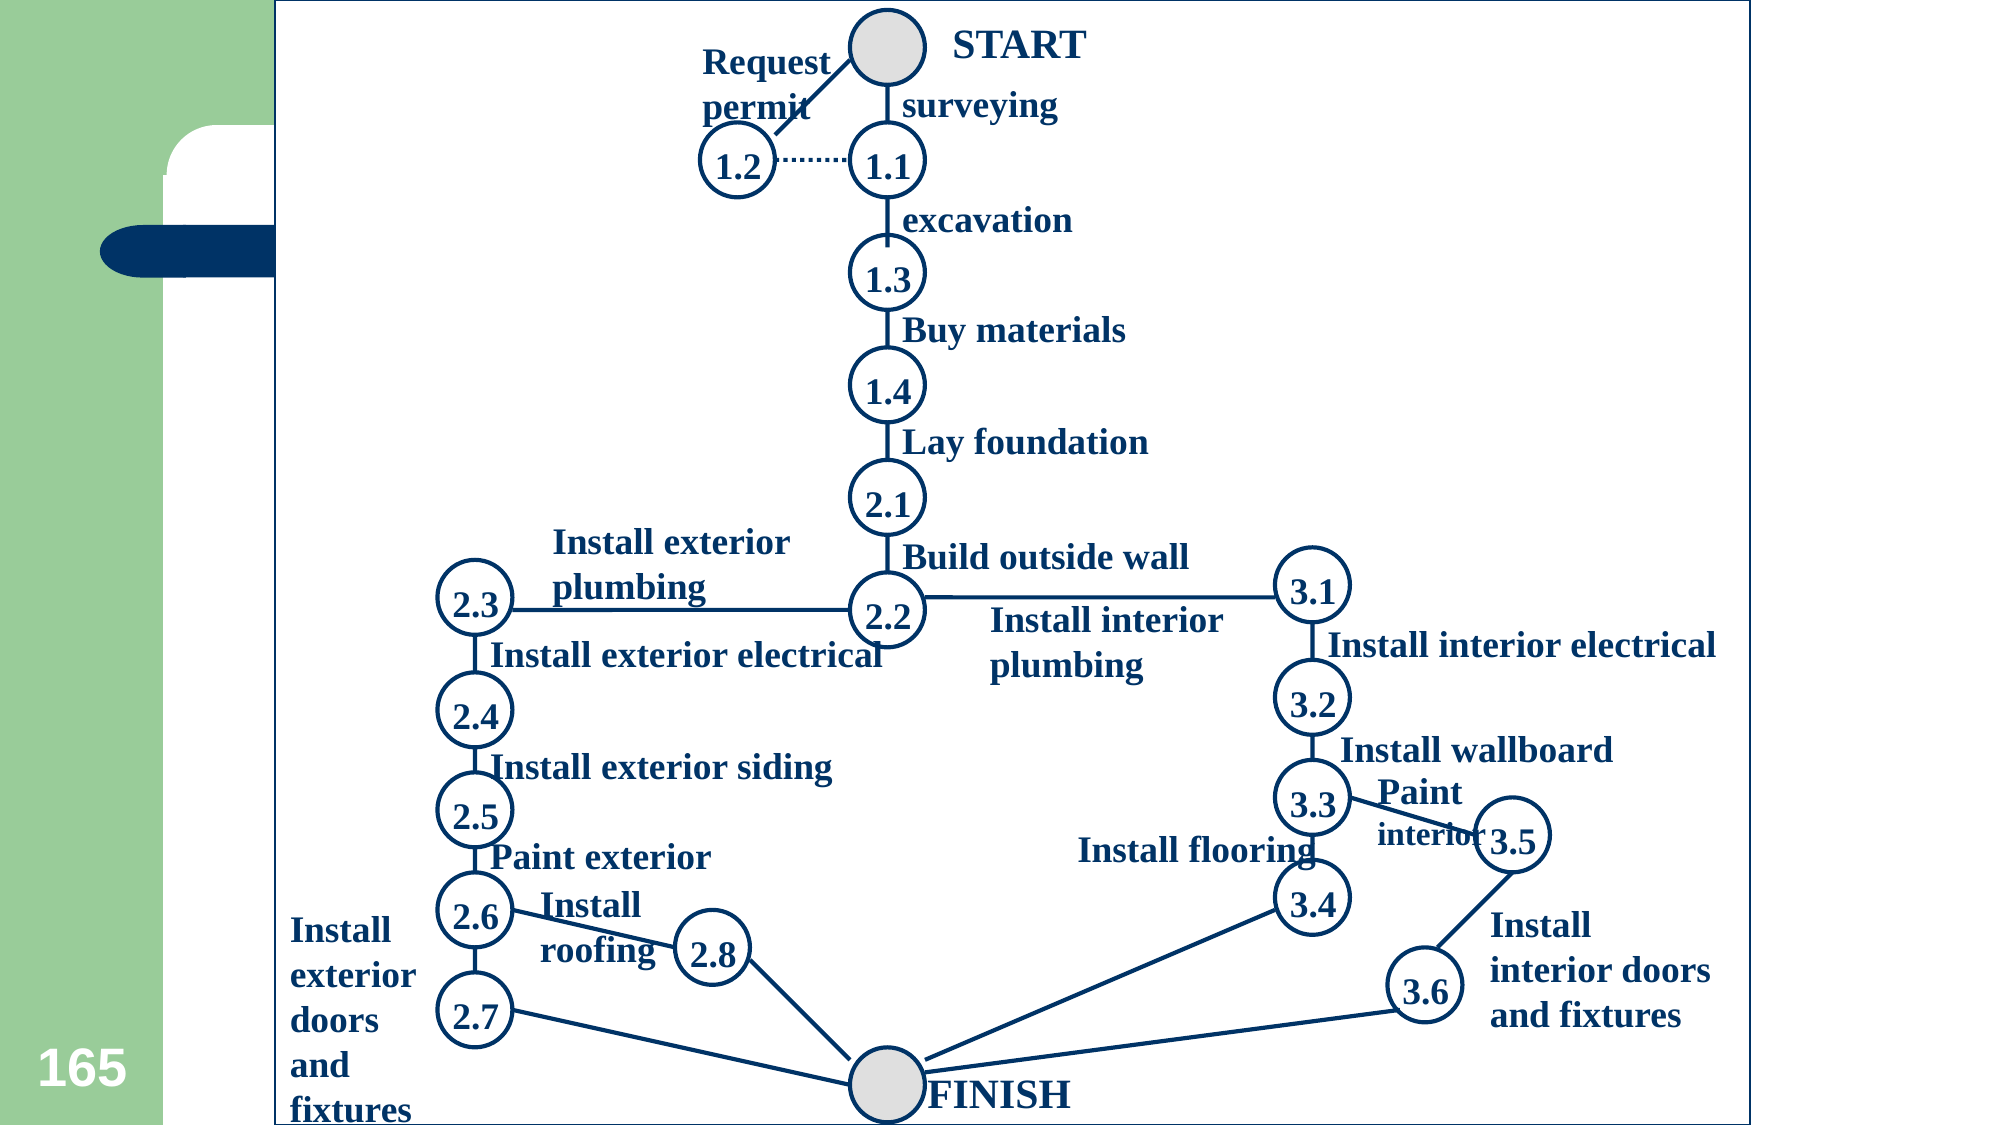

START
Request permit

surveying

1.2
1.1

excavation

1.3
Buy materials

1.4
Lay foundation

2.1
Install exterior plumbing
Build outside wall

3.1
2.3

2.2
Install interior plumbing

Install interior electrical
Install exterior electrical

3.2
2.4
Install wallboard
Install exterior siding

Paint interior

3.3
2.5

3.5
Install flooring
Paint exterior

Install roofing
3.4

2.6
Install interior doors and fixtures
Install exterior doors and fixtures

2.8

3.6

2.7

FINISH
165